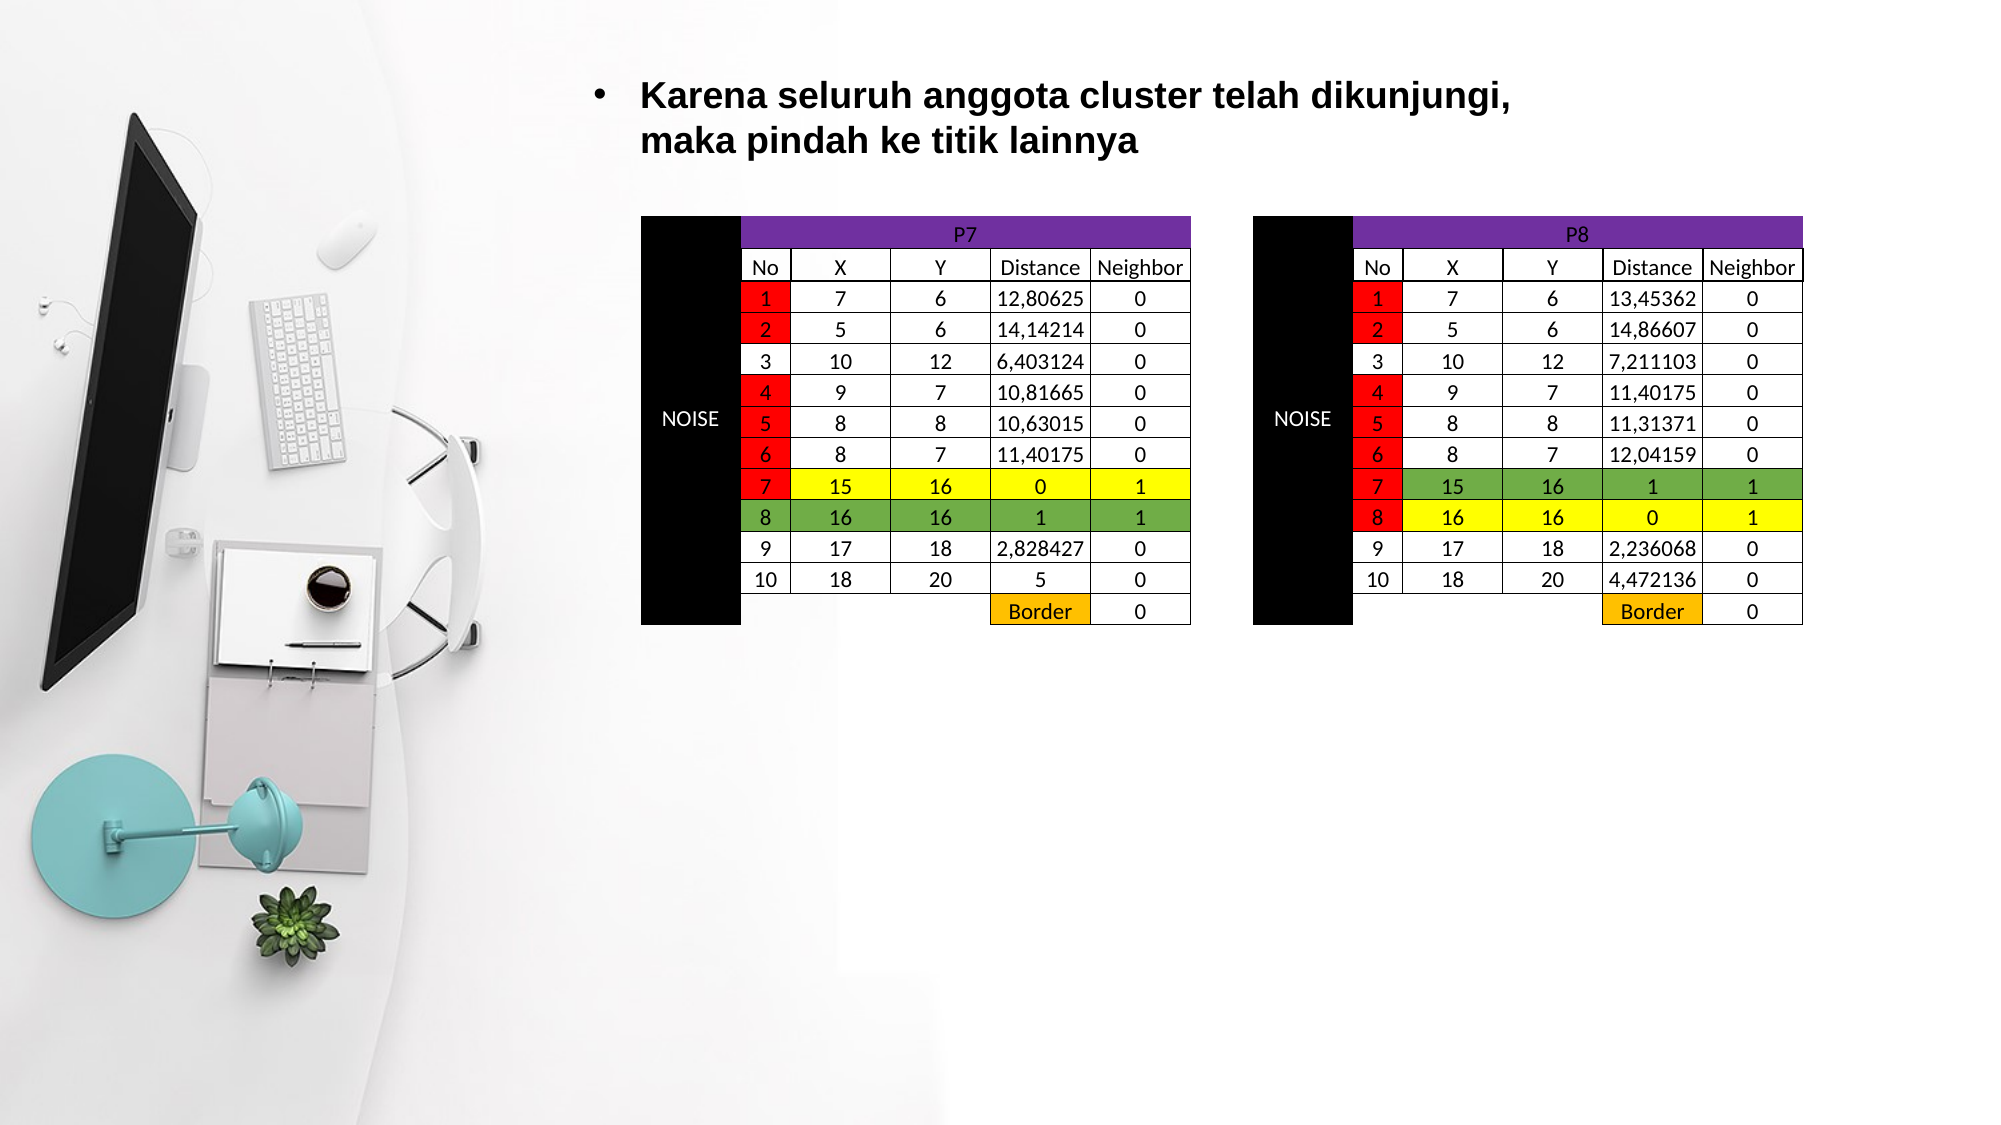

Karena seluruh anggota cluster telah dikunjungi, maka pindah ke titik lainnya

| NOISE | P7 |  |  |  |  |
| --- | --- | --- | --- | --- | --- |
|  | No | X | Y | Distance | Neighbor |
|  | 1 | 7 | 6 | 12,80625 | 0 |
|  | 2 | 5 | 6 | 14,14214 | 0 |
|  | 3 | 10 | 12 | 6,403124 | 0 |
|  | 4 | 9 | 7 | 10,81665 | 0 |
|  | 5 | 8 | 8 | 10,63015 | 0 |
|  | 6 | 8 | 7 | 11,40175 | 0 |
|  | 7 | 15 | 16 | 0 | 1 |
|  | 8 | 16 | 16 | 1 | 1 |
|  | 9 | 17 | 18 | 2,828427 | 0 |
|  | 10 | 18 | 20 | 5 | 0 |
|  |  |  |  | Border | 0 |
| NOISE | P8 |  |  |  |  |
| --- | --- | --- | --- | --- | --- |
|  | No | X | Y | Distance | Neighbor |
|  | 1 | 7 | 6 | 13,45362 | 0 |
|  | 2 | 5 | 6 | 14,86607 | 0 |
|  | 3 | 10 | 12 | 7,211103 | 0 |
|  | 4 | 9 | 7 | 11,40175 | 0 |
|  | 5 | 8 | 8 | 11,31371 | 0 |
|  | 6 | 8 | 7 | 12,04159 | 0 |
|  | 7 | 15 | 16 | 1 | 1 |
|  | 8 | 16 | 16 | 0 | 1 |
|  | 9 | 17 | 18 | 2,236068 | 0 |
|  | 10 | 18 | 20 | 4,472136 | 0 |
|  |  |  |  | Border | 0 |